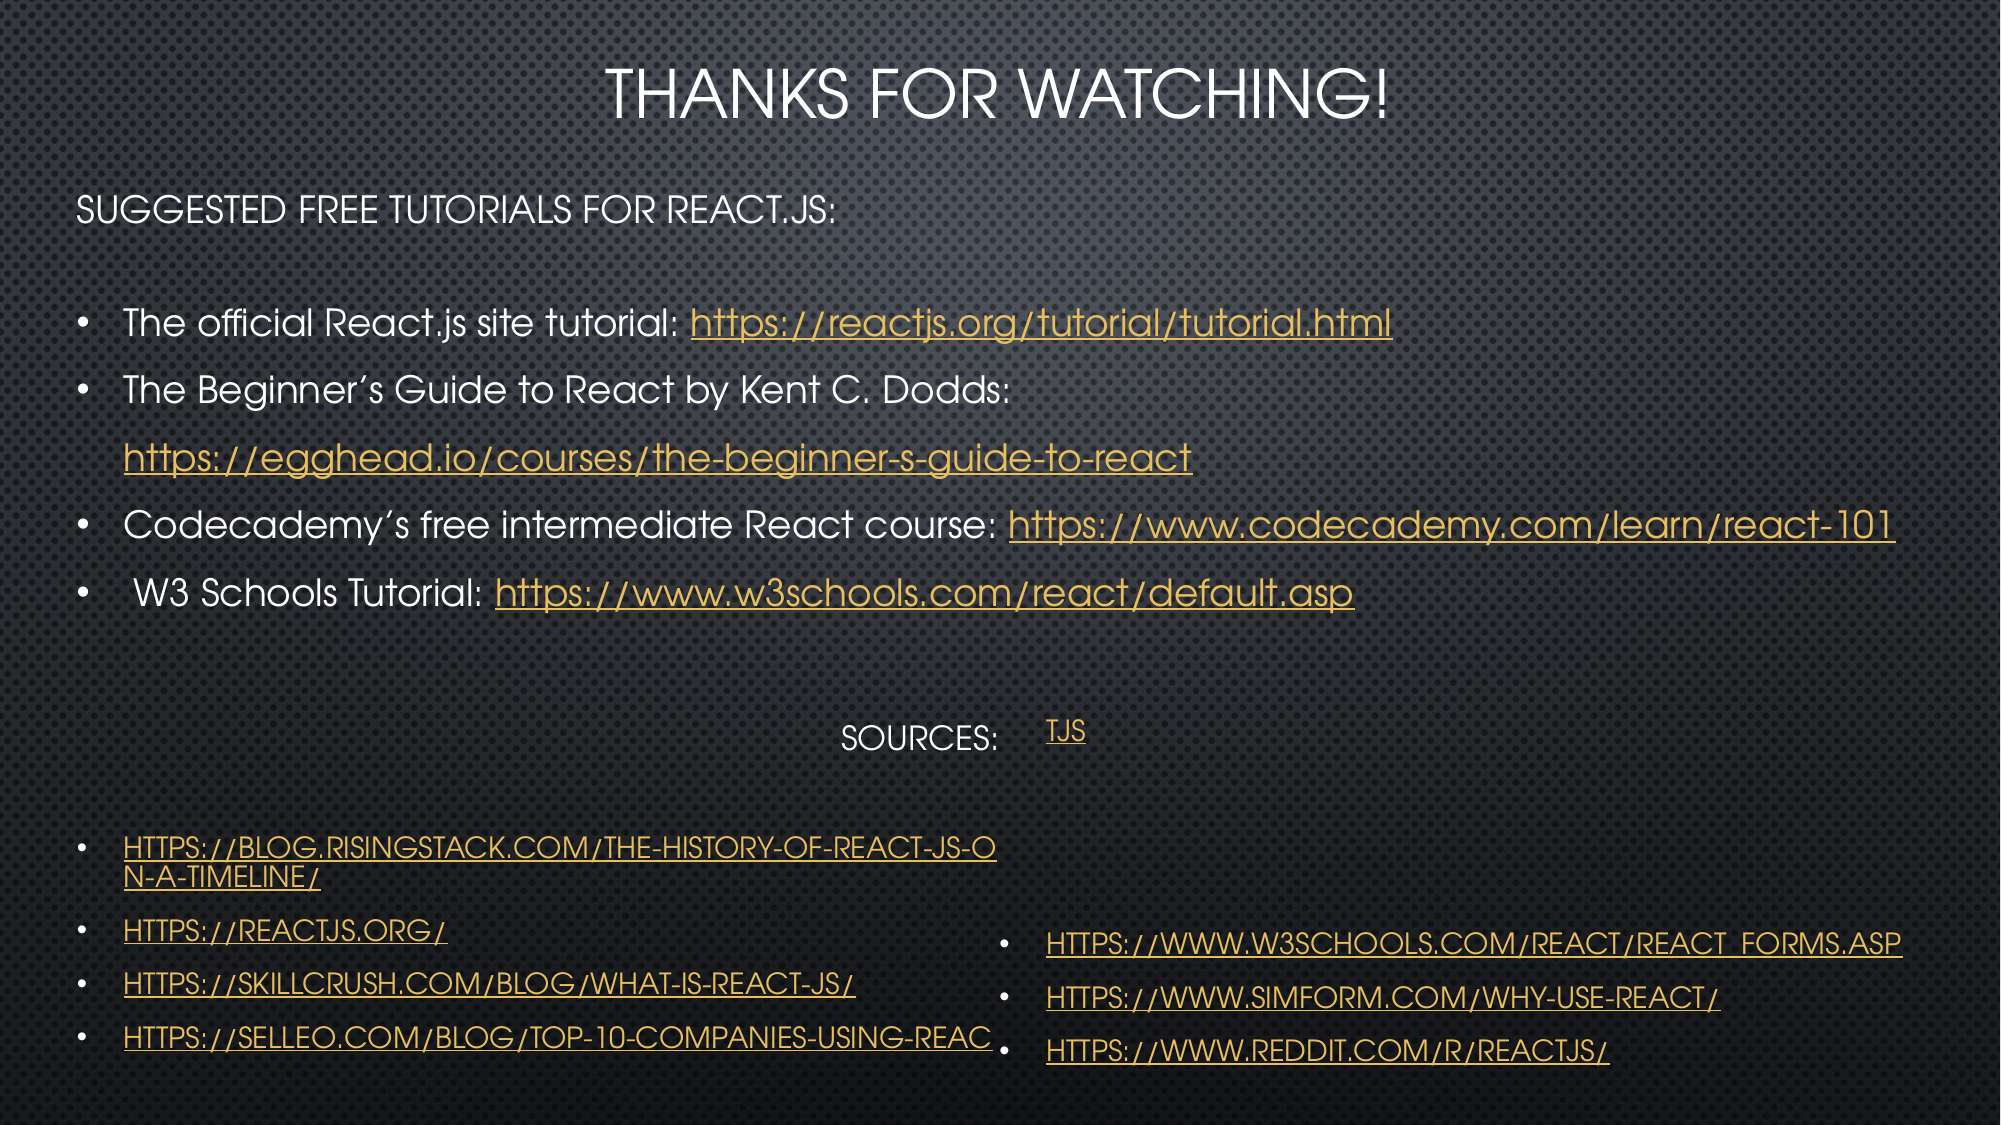

# Thanks for watching!
SUGGESTED FREE TUTORIALS FOR REACT.JS:

The official React.js site tutorial: https://reactjs.org/tutorial/tutorial.html
The Beginner’s Guide to React by Kent C. Dodds: https://egghead.io/courses/the-beginner-s-guide-to-react
Codecademy’s free intermediate React course: https://www.codecademy.com/learn/react-101
 W3 Schools Tutorial: https://www.w3schools.com/react/default.asp
Sources:

https://blog.risingstack.com/the-history-of-react-js-on-a-timeline/
https://reactjs.org/
https://skillcrush.com/blog/what-is-react-js/
https://selleo.com/blog/top-10-companies-using-reactjs

https://www.w3schools.com/react/react_forms.asp
https://www.simform.com/why-use-react/
https://www.reddit.com/r/reactjs/